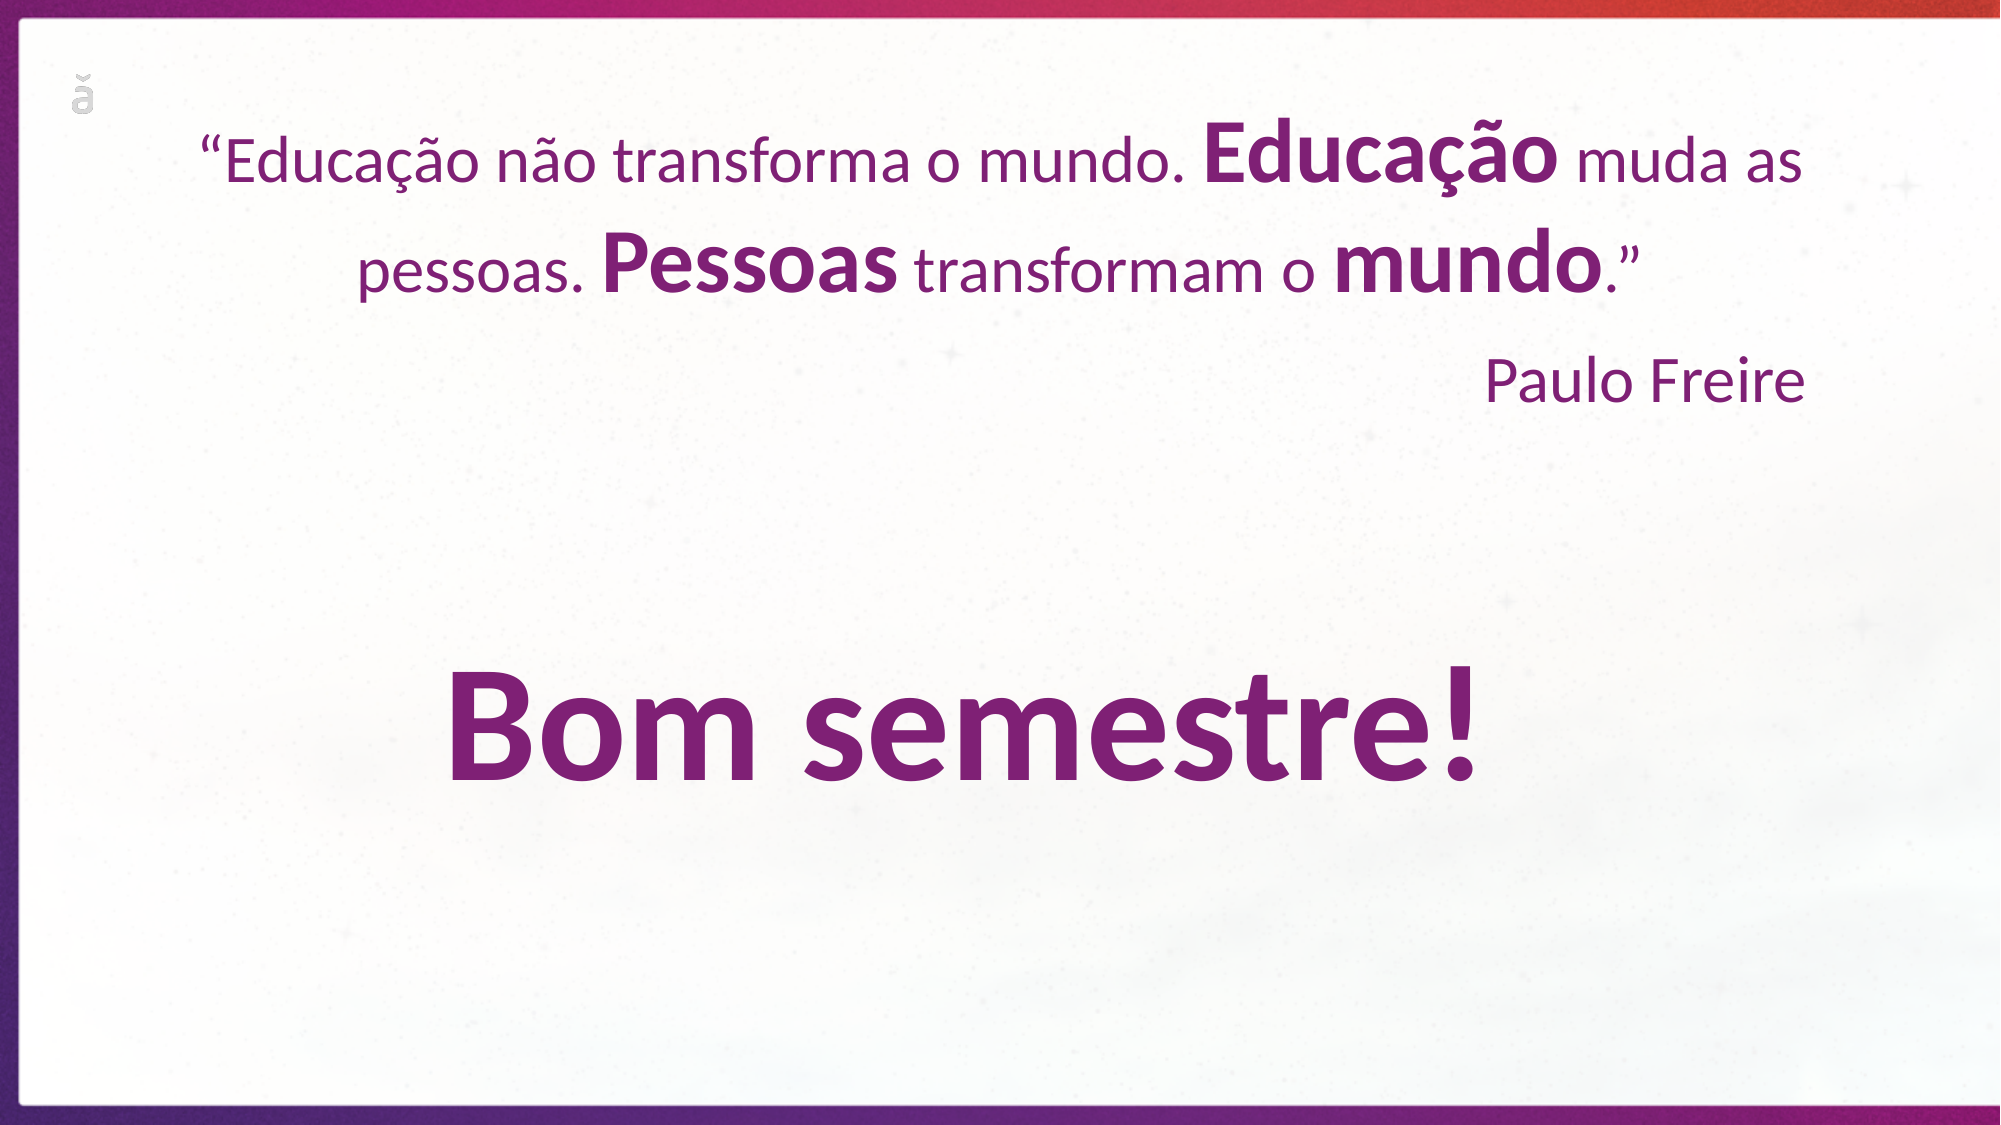

“Educação não transforma o mundo. Educação muda as pessoas. Pessoas transformam o mundo.”
Paulo Freire
Bom semestre!